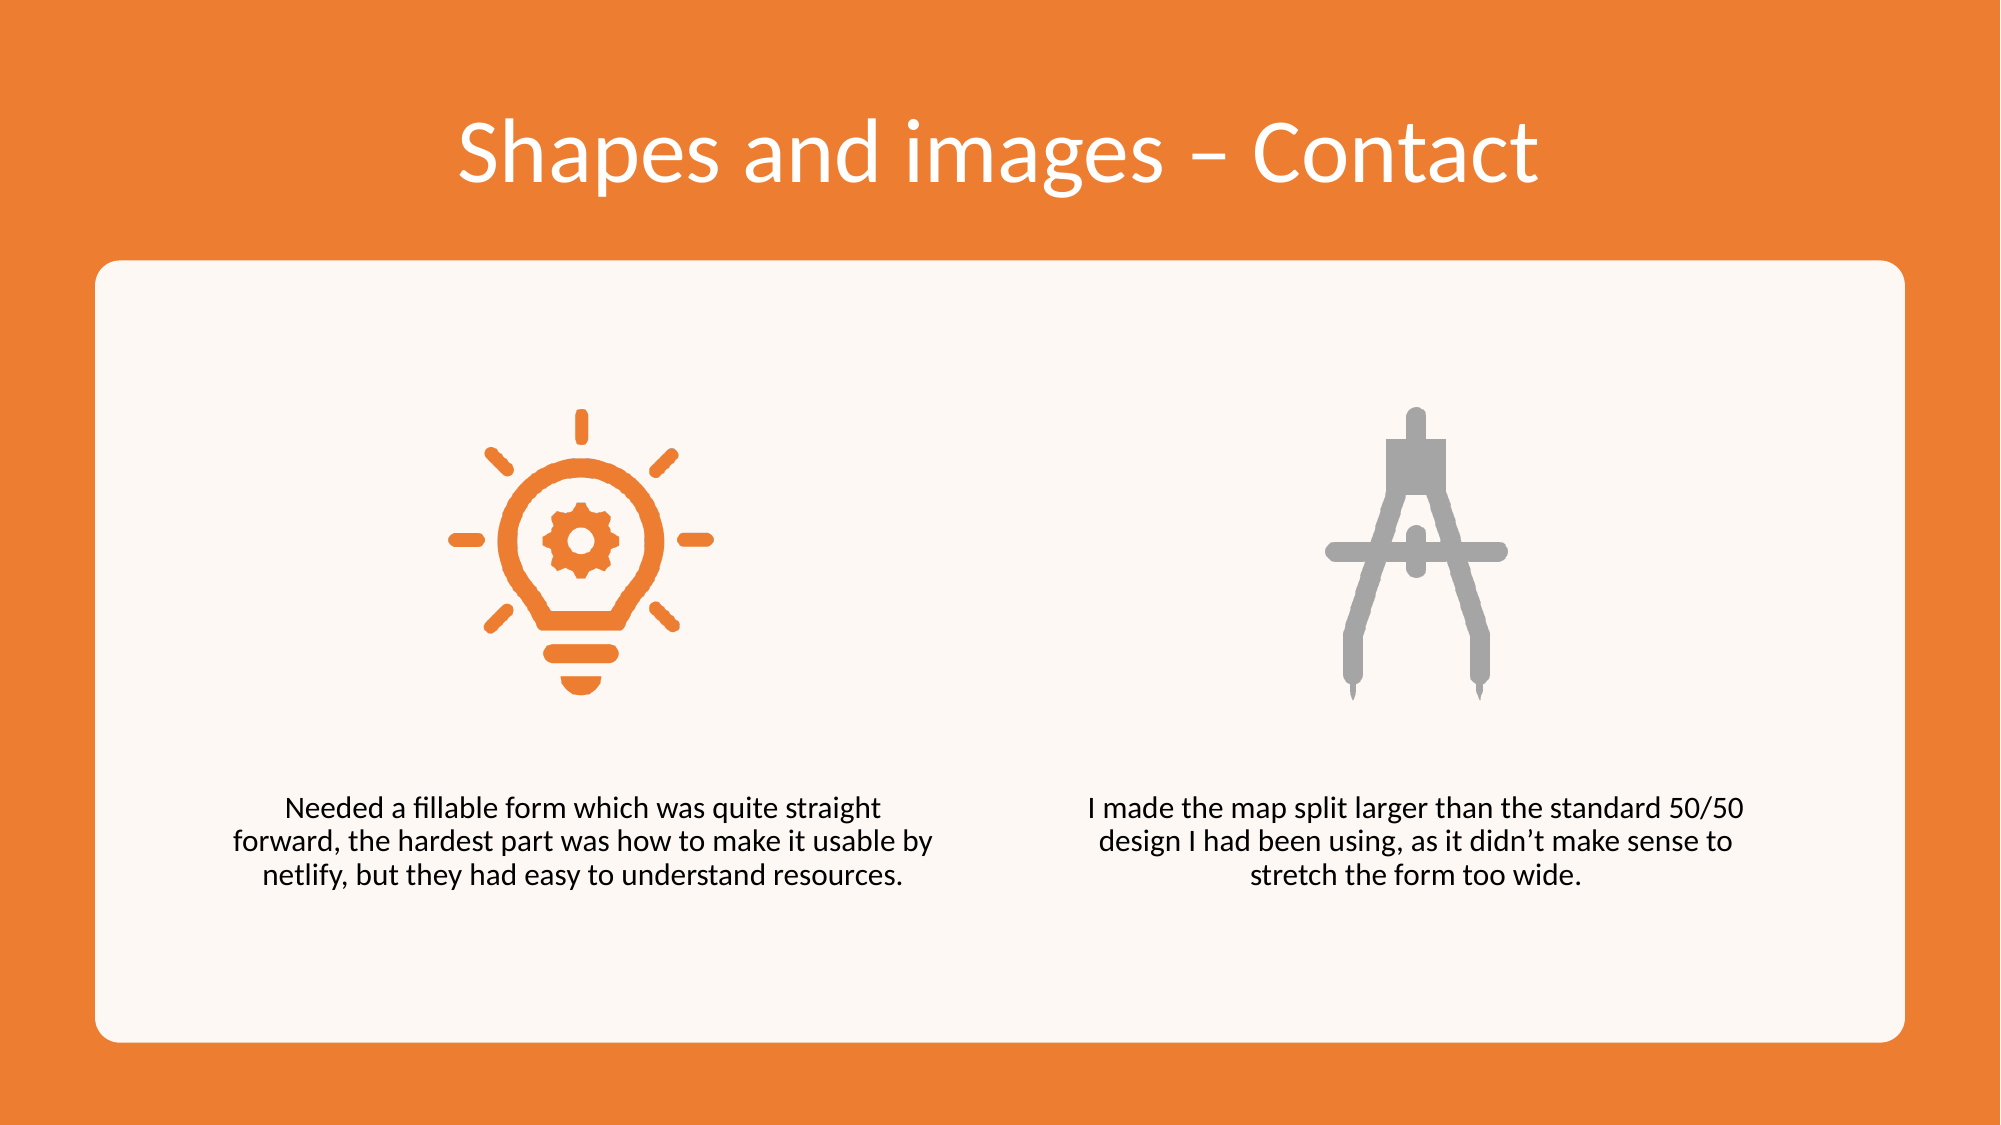

# Shapes and images – Contact

Needed a fillable form which was quite straight forward, the hardest part was how to make it usable by netlify, but they had easy to understand resources.
I made the map split larger than the standard 50/50 design I had been using, as it didn’t make sense to stretch the form too wide.